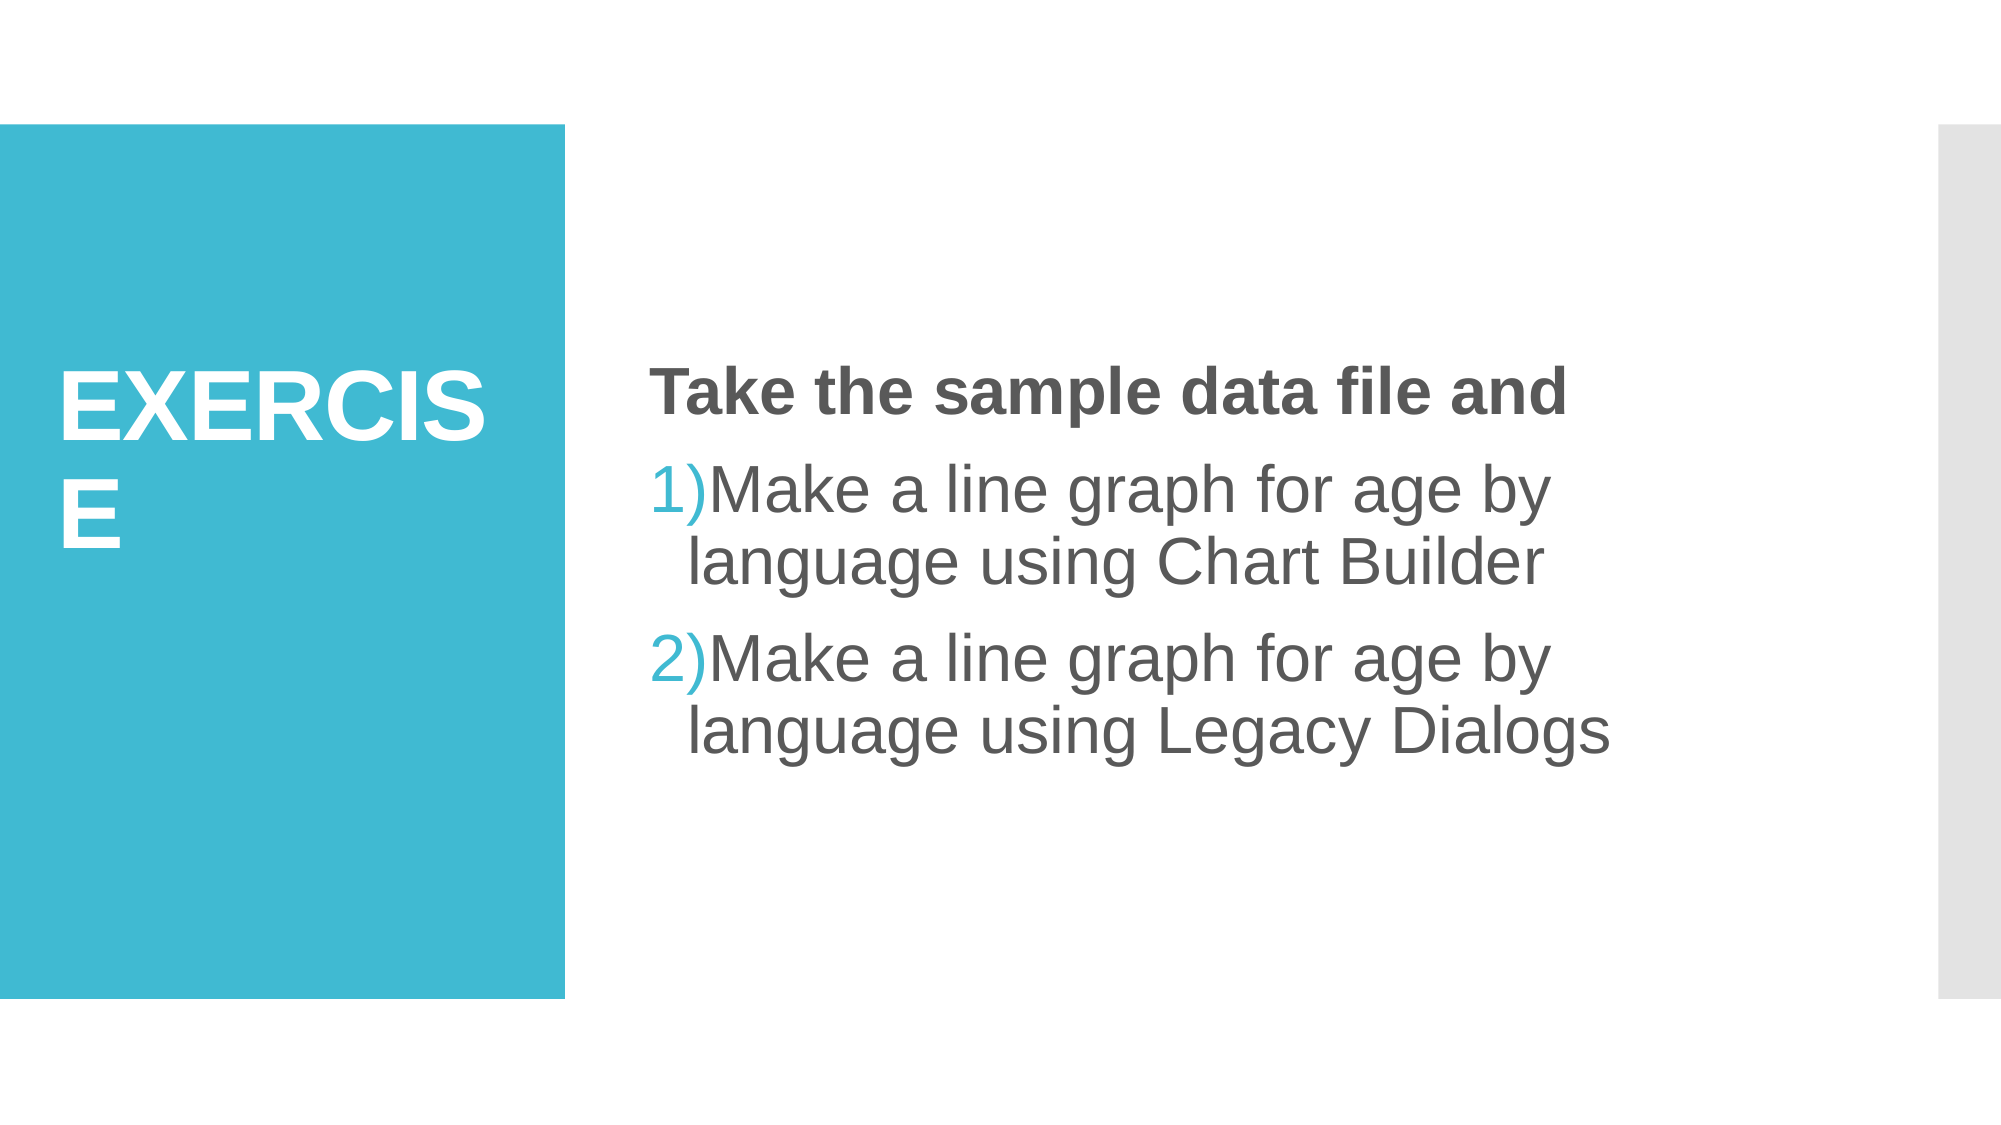

Take the sample data file and
Make a line graph for age by language using Chart Builder
Make a line graph for age by language using Legacy Dialogs
# EXERCISE